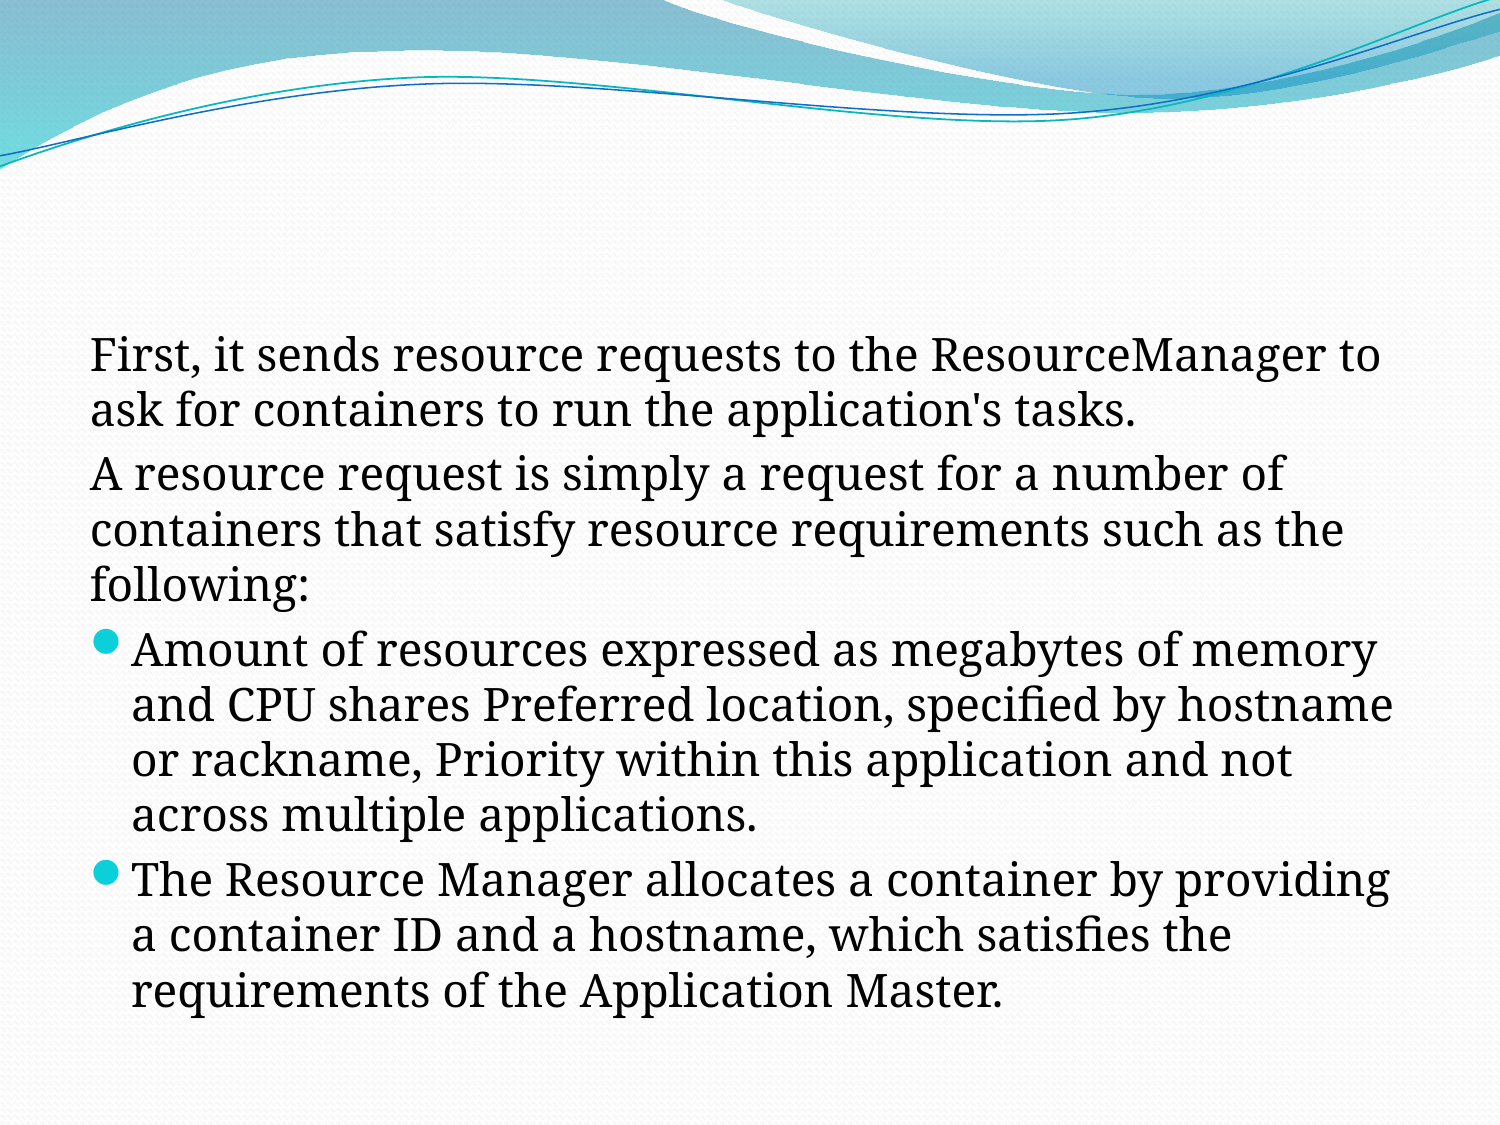

#
First, it sends resource requests to the ResourceManager to ask for containers to run the application's tasks.
A resource request is simply a request for a number of containers that satisfy resource requirements such as the following:
Amount of resources expressed as megabytes of memory and CPU shares Preferred location, specified by hostname or rackname, Priority within this application and not across multiple applications.
The Resource Manager allocates a container by providing a container ID and a hostname, which satisfies the requirements of the Application Master.